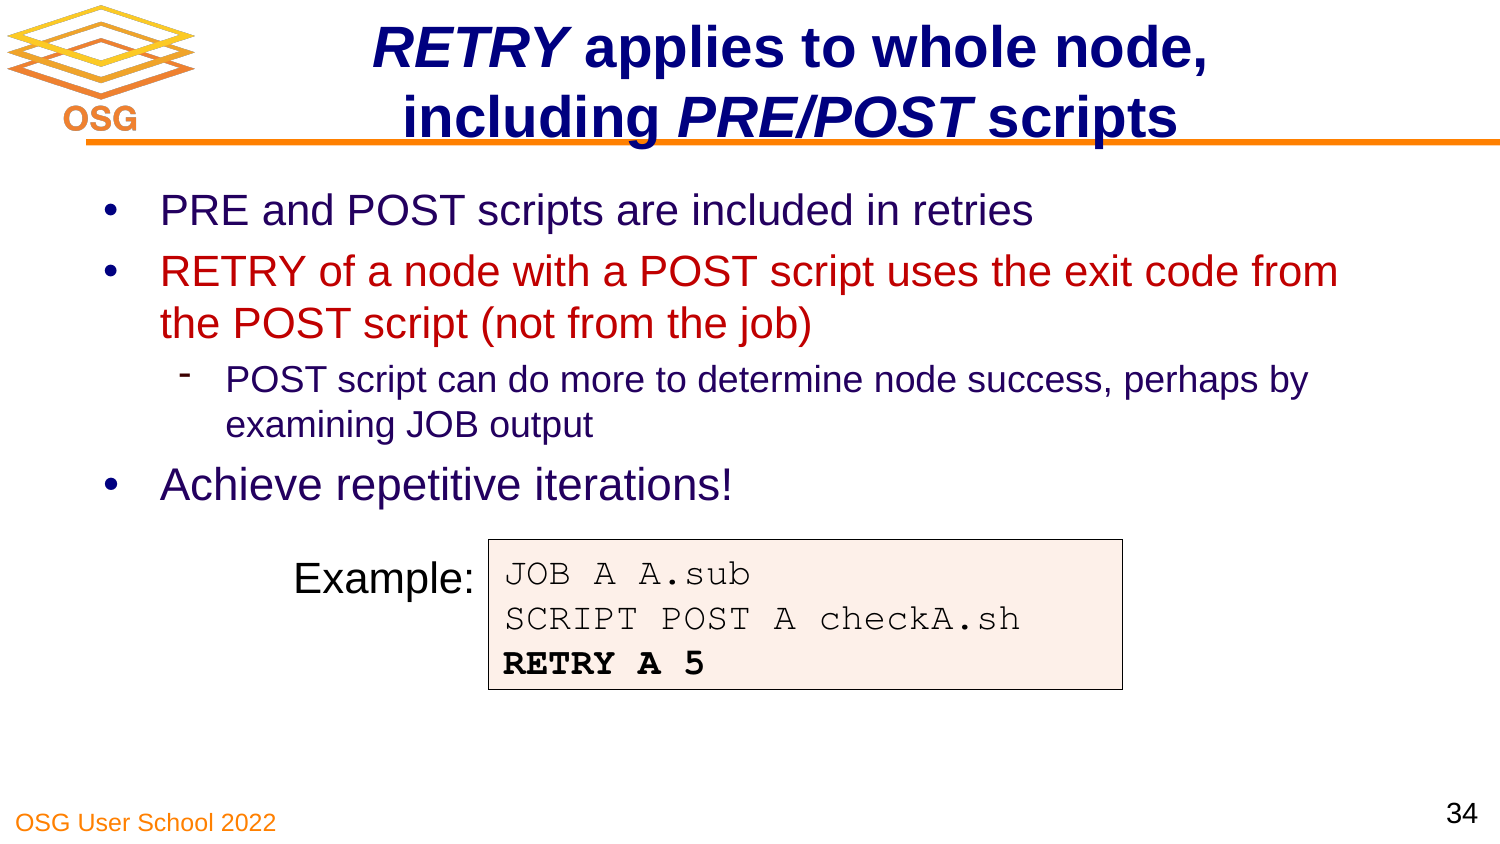

# RETRY applies to whole node, including PRE/POST scripts
PRE and POST scripts are included in retries
RETRY of a node with a POST script uses the exit code from the POST script (not from the job)
POST script can do more to determine node success, perhaps by examining JOB output
Achieve repetitive iterations!

JOB A A.sub
SCRIPT POST A checkA.sh
RETRY A 5
Example:
34